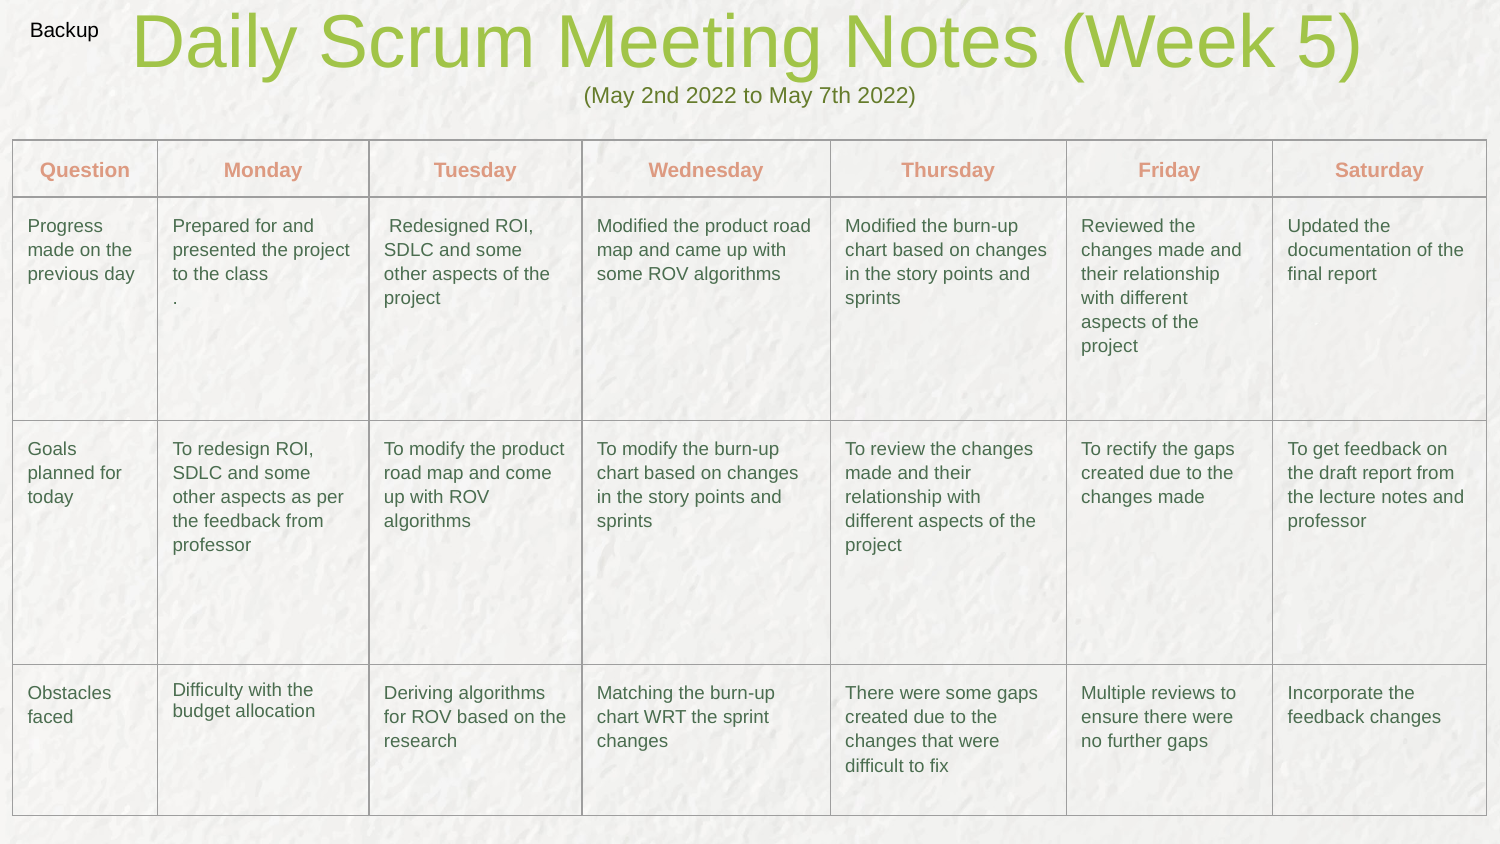

Daily Scrum Meeting Notes (Week 5)
Backup
# (May 2nd 2022 to May 7th 2022)
| Question | Monday | Tuesday | Wednesday | Thursday | Friday | Saturday |
| --- | --- | --- | --- | --- | --- | --- |
| Progress made on the previous day | Prepared for and presented the project to the class . | Redesigned ROI, SDLC and some other aspects of the project | Modified the product road map and came up with some ROV algorithms | Modified the burn-up chart based on changes in the story points and sprints | Reviewed the changes made and their relationship with different aspects of the project | Updated the documentation of the final report |
| Goals planned for today | To redesign ROI, SDLC and some other aspects as per the feedback from professor | To modify the product road map and come up with ROV algorithms | To modify the burn-up chart based on changes in the story points and sprints | To review the changes made and their relationship with different aspects of the project | To rectify the gaps created due to the changes made | To get feedback on the draft report from the lecture notes and professor |
| Obstacles faced | Difficulty with the budget allocation | Deriving algorithms for ROV based on the research | Matching the burn-up chart WRT the sprint changes | There were some gaps created due to the changes that were difficult to fix | Multiple reviews to ensure there were no further gaps | Incorporate the feedback changes |